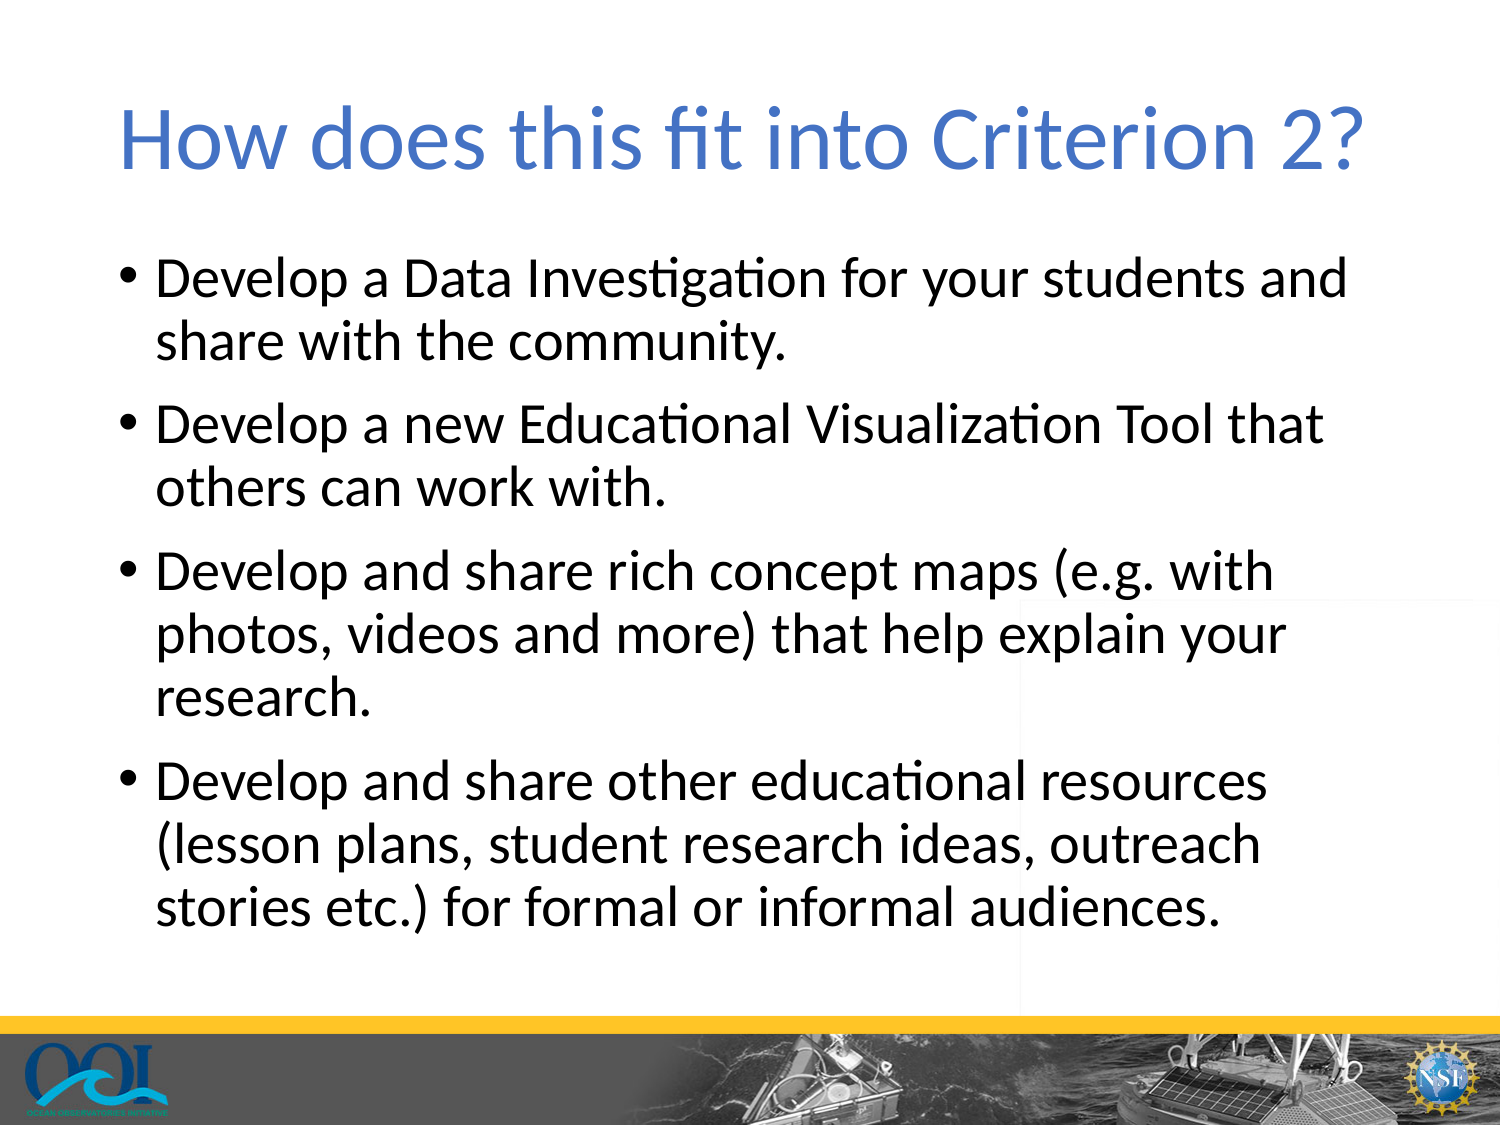

# How does this fit into Criterion 2?
Develop a Data Investigation for your students and share with the community.
Develop a new Educational Visualization Tool that others can work with.
Develop and share rich concept maps (e.g. with photos, videos and more) that help explain your research.
Develop and share other educational resources (lesson plans, student research ideas, outreach stories etc.) for formal or informal audiences.